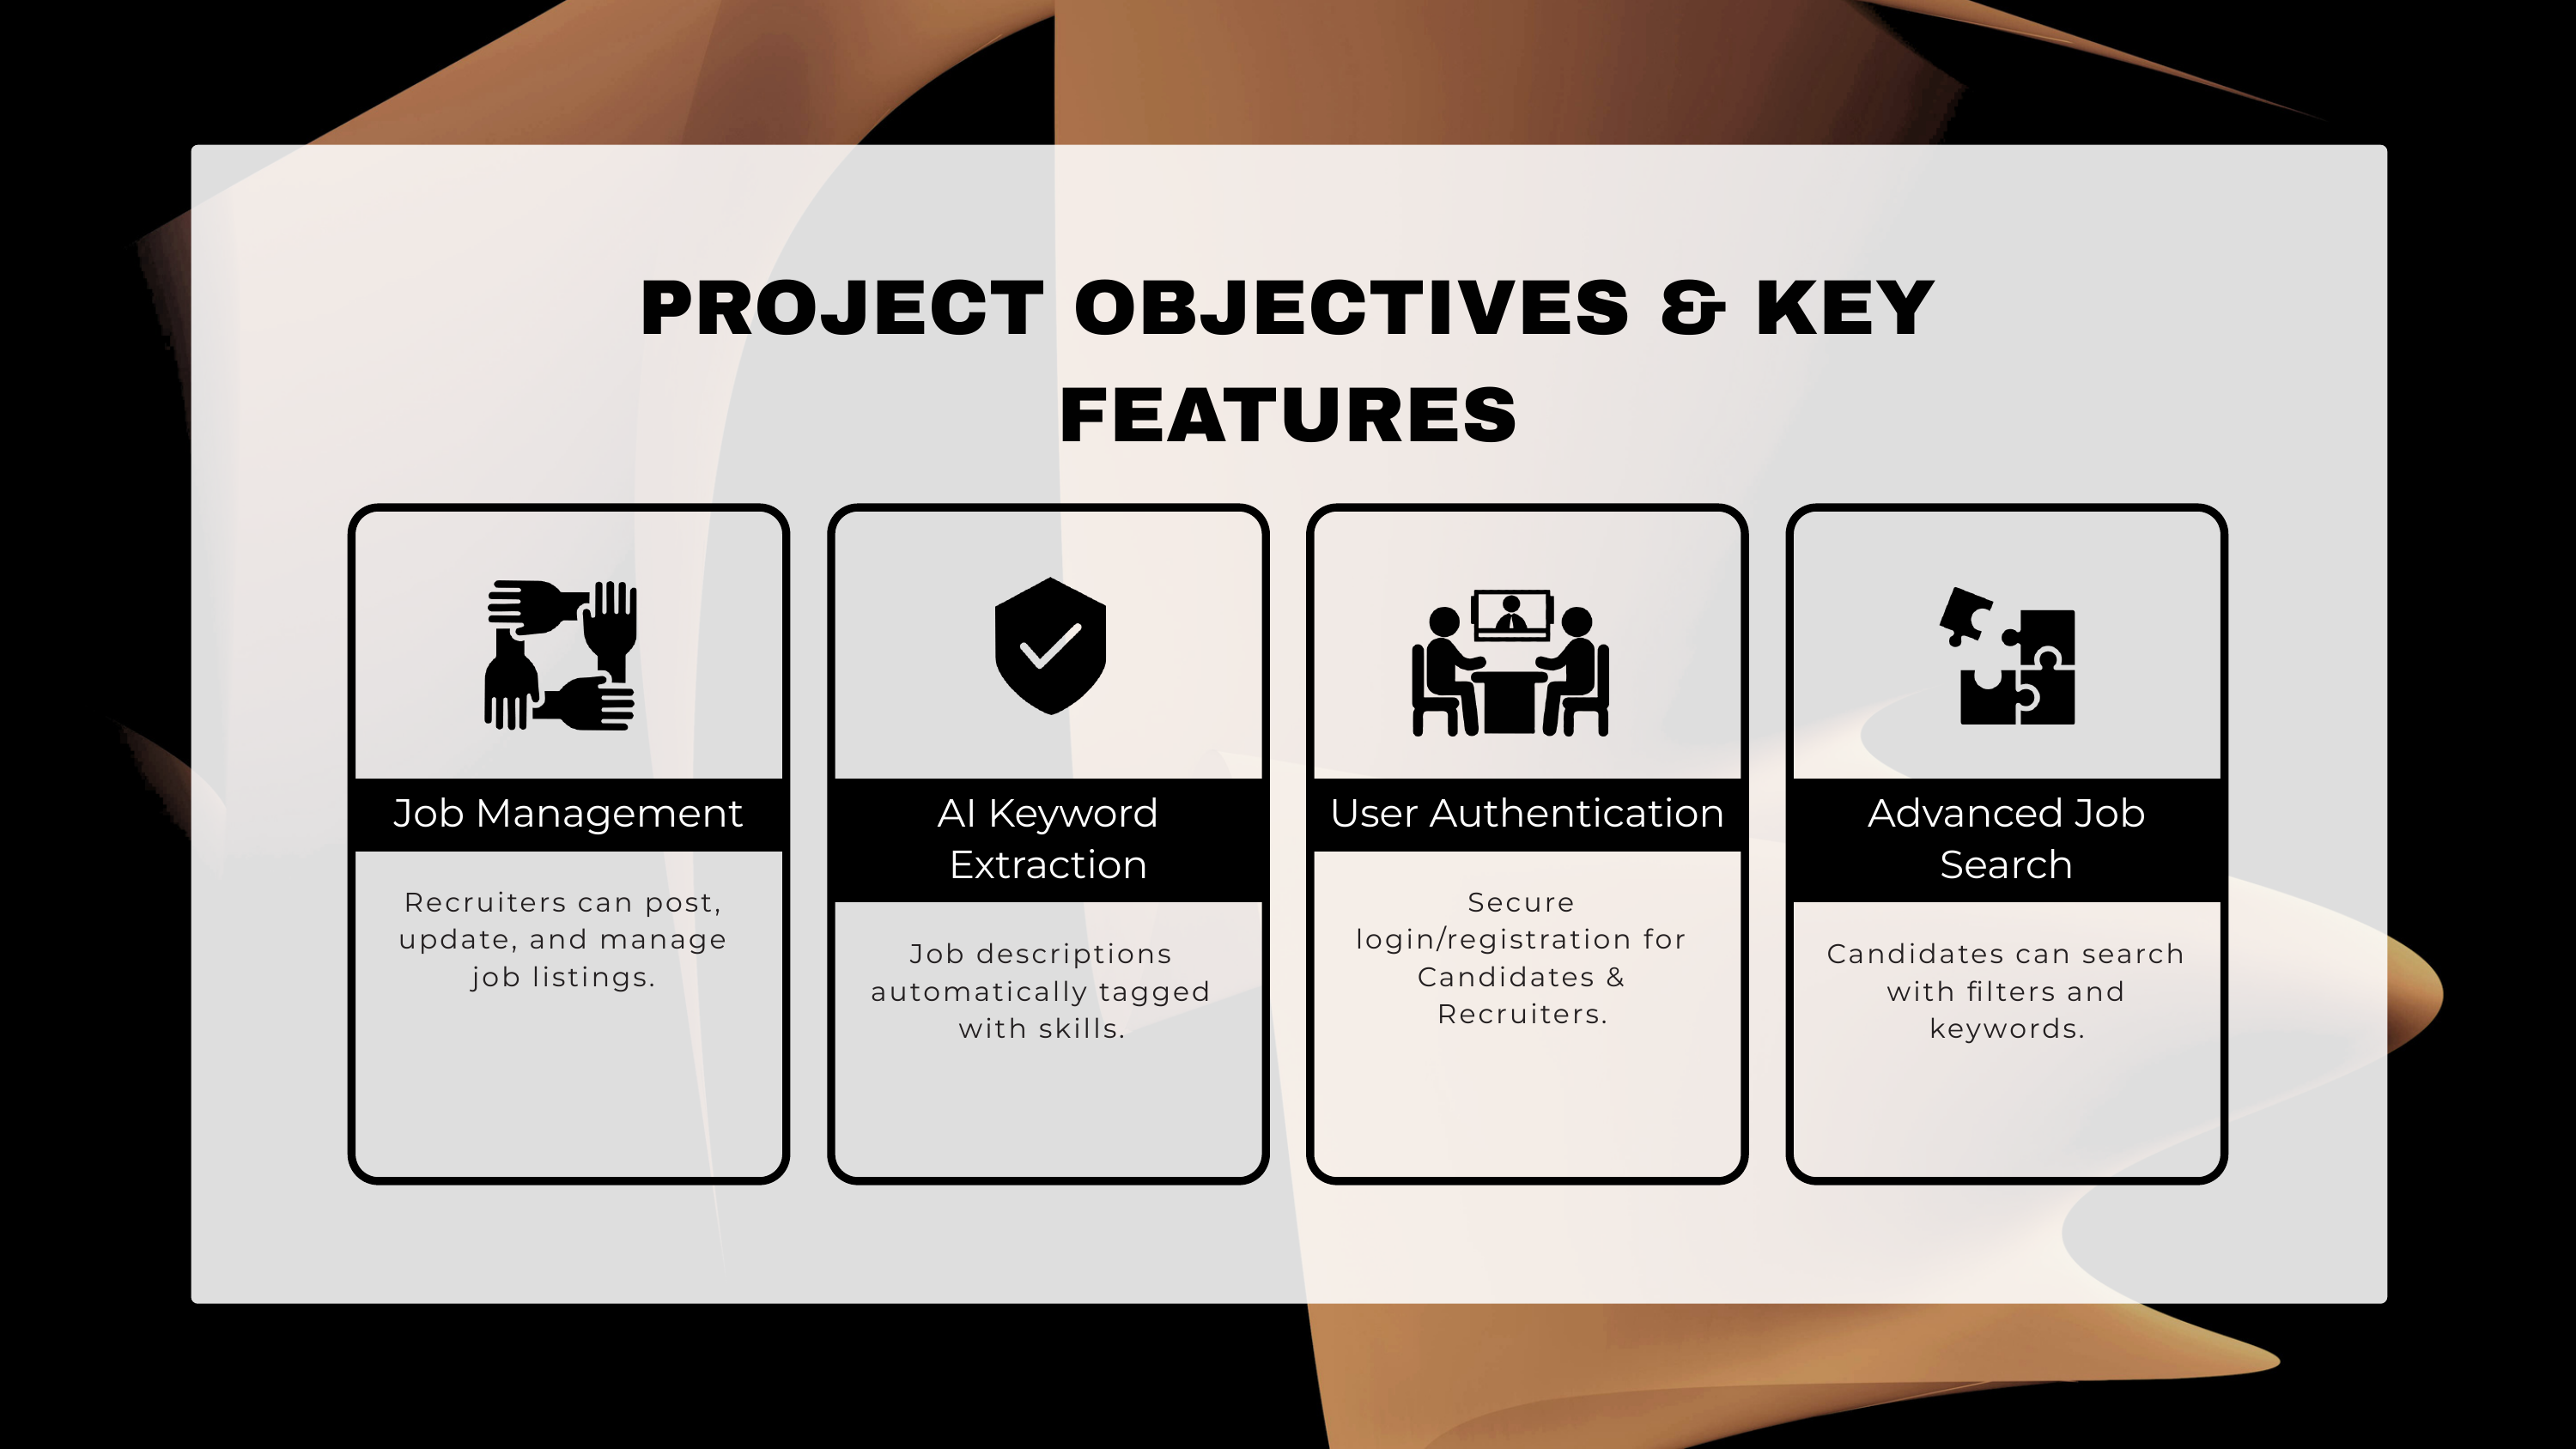

PROJECT OBJECTIVES & KEY FEATURES

Job Management

AI Keyword Extraction

User Authentication

Advanced Job Search
Recruiters can post, update, and manage job listings.
Secure login/registration for Candidates & Recruiters.
Job descriptions automatically tagged with skills.
Candidates can search with filters and keywords.